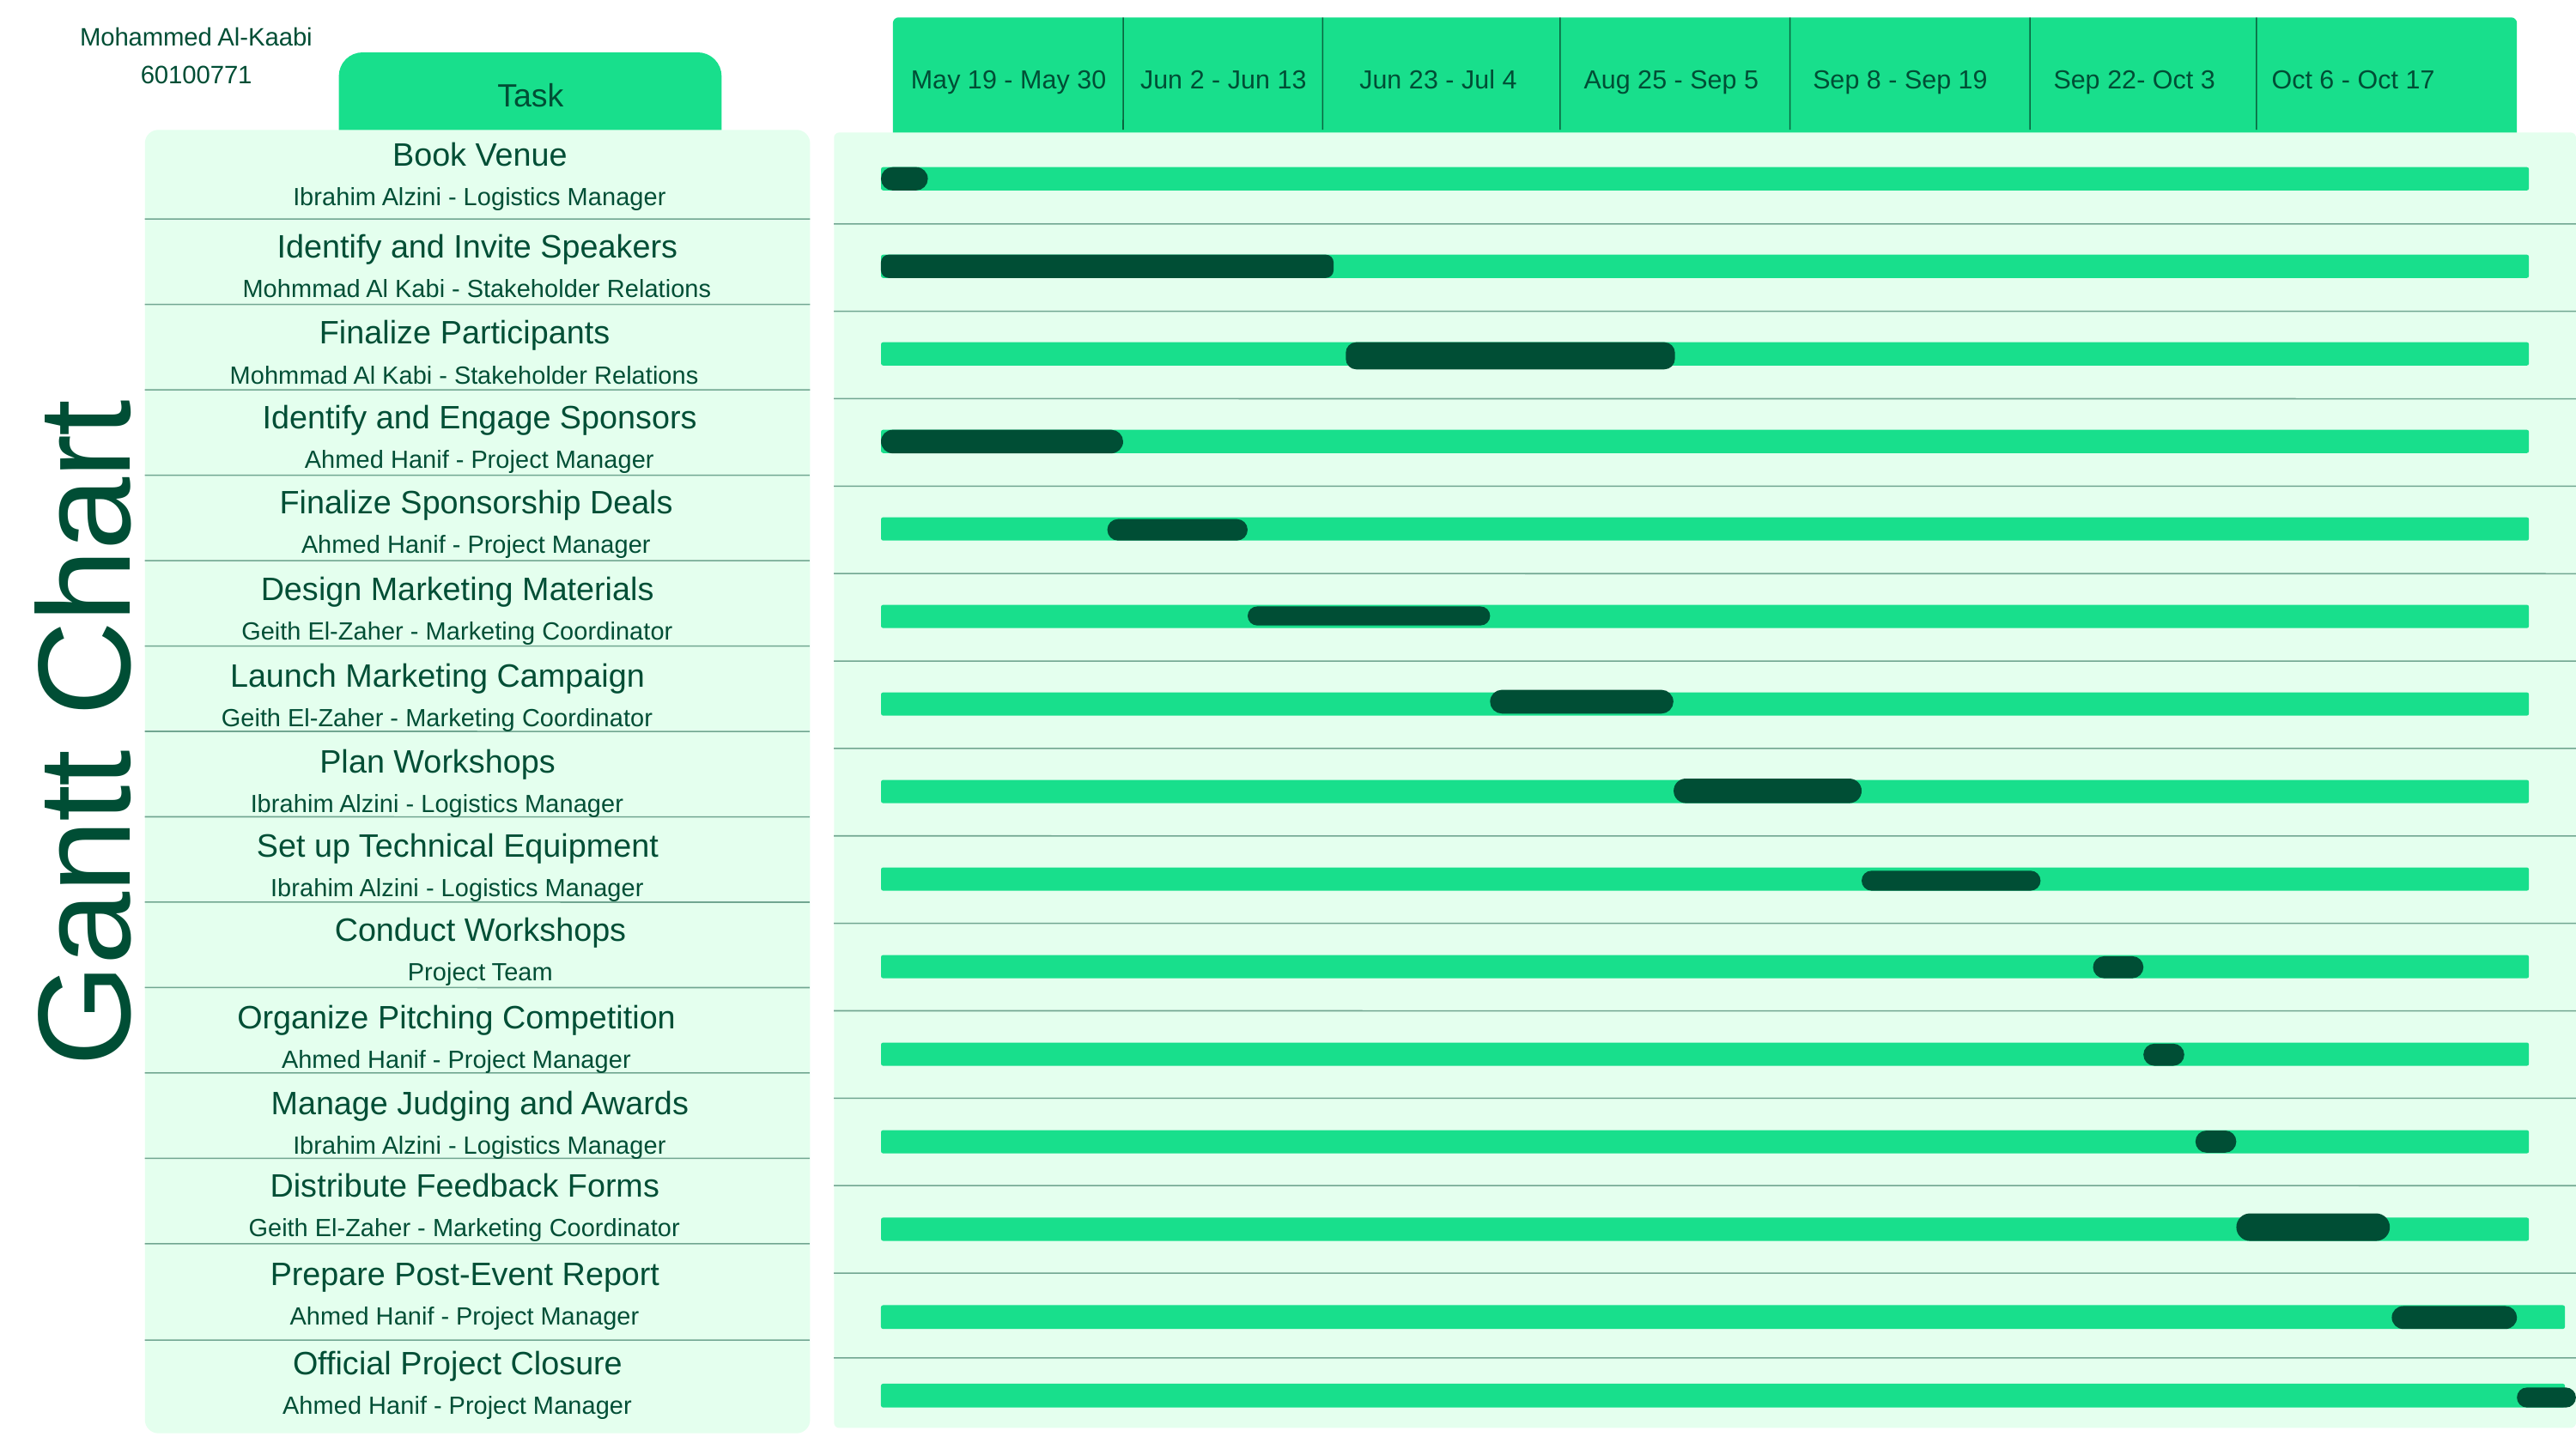

Mohammed Al-Kaabi
60100771

May 19 - May 30
Jun 2 - Jun 13
Jun 23 - Jul 4
Aug 25 - Sep 5
Sep 8 - Sep 19
Sep 22- Oct 3
Oct 6 - Oct 17
Task
Book Venue
Ibrahim Alzini - Logistics Manager

Identify and Invite Speakers
Mohmmad Al Kabi - Stakeholder Relations

Finalize Participants
Mohmmad Al Kabi - Stakeholder Relations

Identify and Engage Sponsors
Ahmed Hanif - Project Manager

Finalize Sponsorship Deals
Ahmed Hanif - Project Manager

Design Marketing Materials
Geith El-Zaher - Marketing Coordinator

Launch Marketing Campaign
Geith El-Zaher - Marketing Coordinator

Gantt Chart

Plan Workshops
Ibrahim Alzini - Logistics Manager

Set up Technical Equipment
Ibrahim Alzini - Logistics Manager

Conduct Workshops
Project Team

Organize Pitching Competition
Ahmed Hanif - Project Manager

Manage Judging and Awards
Ibrahim Alzini - Logistics Manager

Distribute Feedback Forms
Geith El-Zaher - Marketing Coordinator

Prepare Post-Event Report
Ahmed Hanif - Project Manager

Official Project Closure
Ahmed Hanif - Project Manager